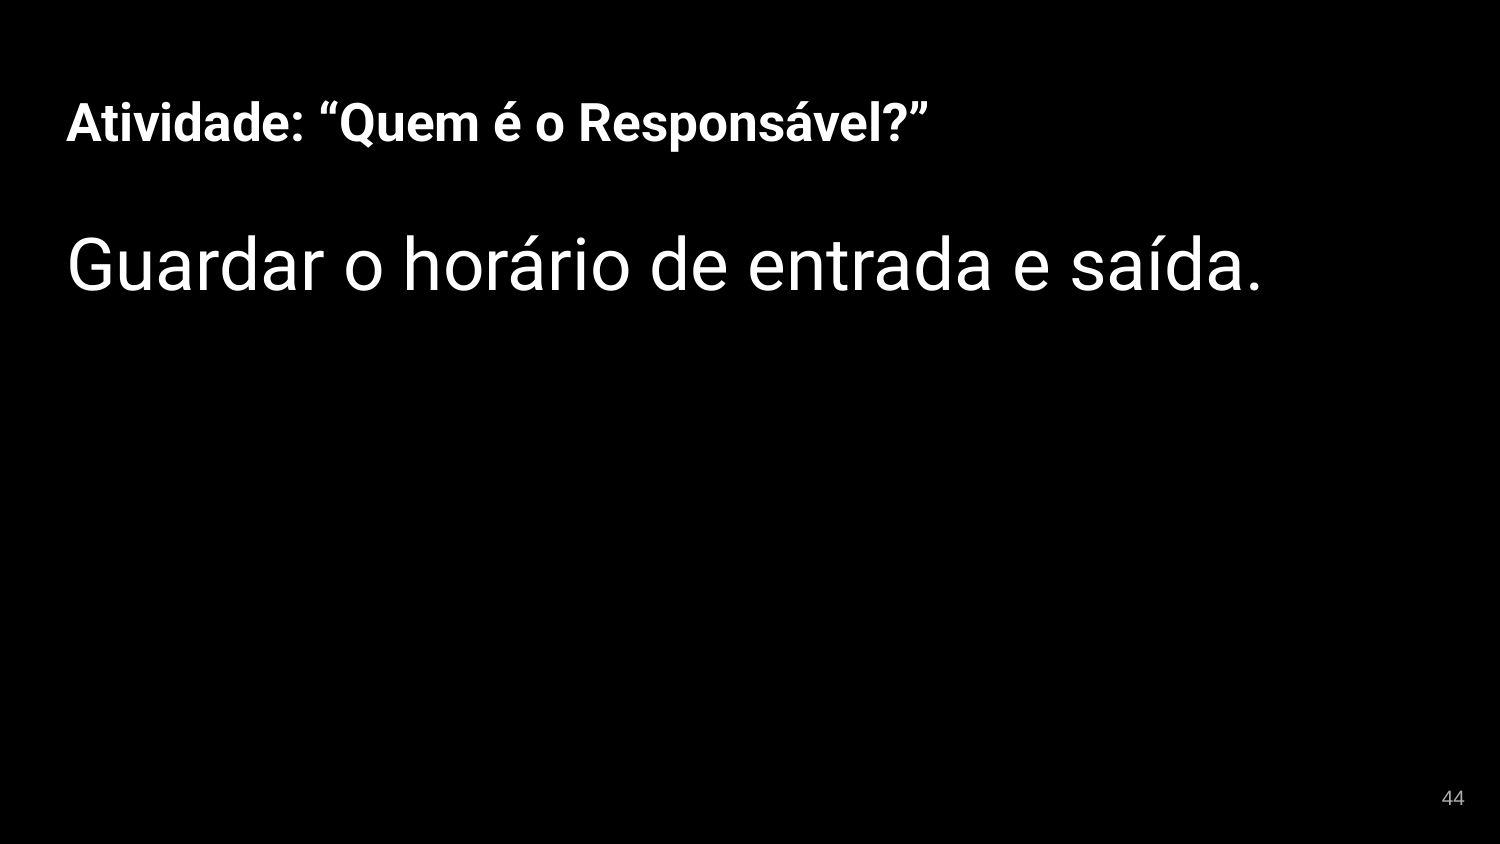

# Atividade: “Quem é o Responsável?”

Guardar o horário de entrada e saída.
44